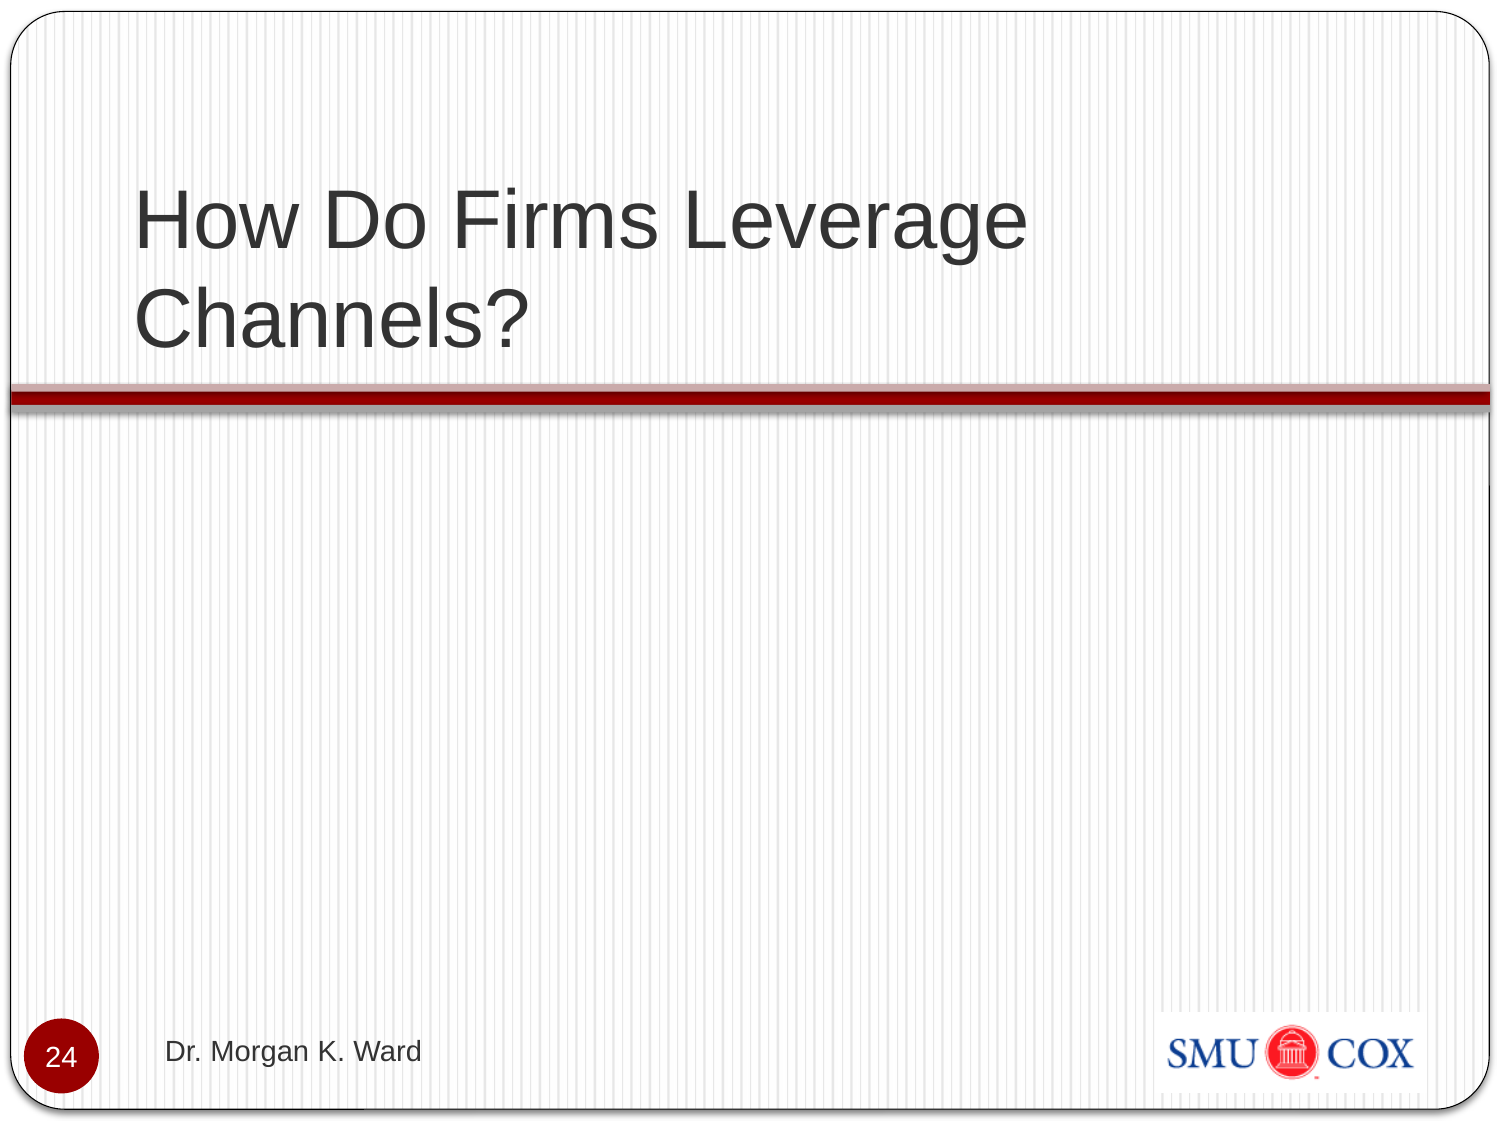

# How Do Firms Leverage Channels?

Dr. Morgan K. Ward
24